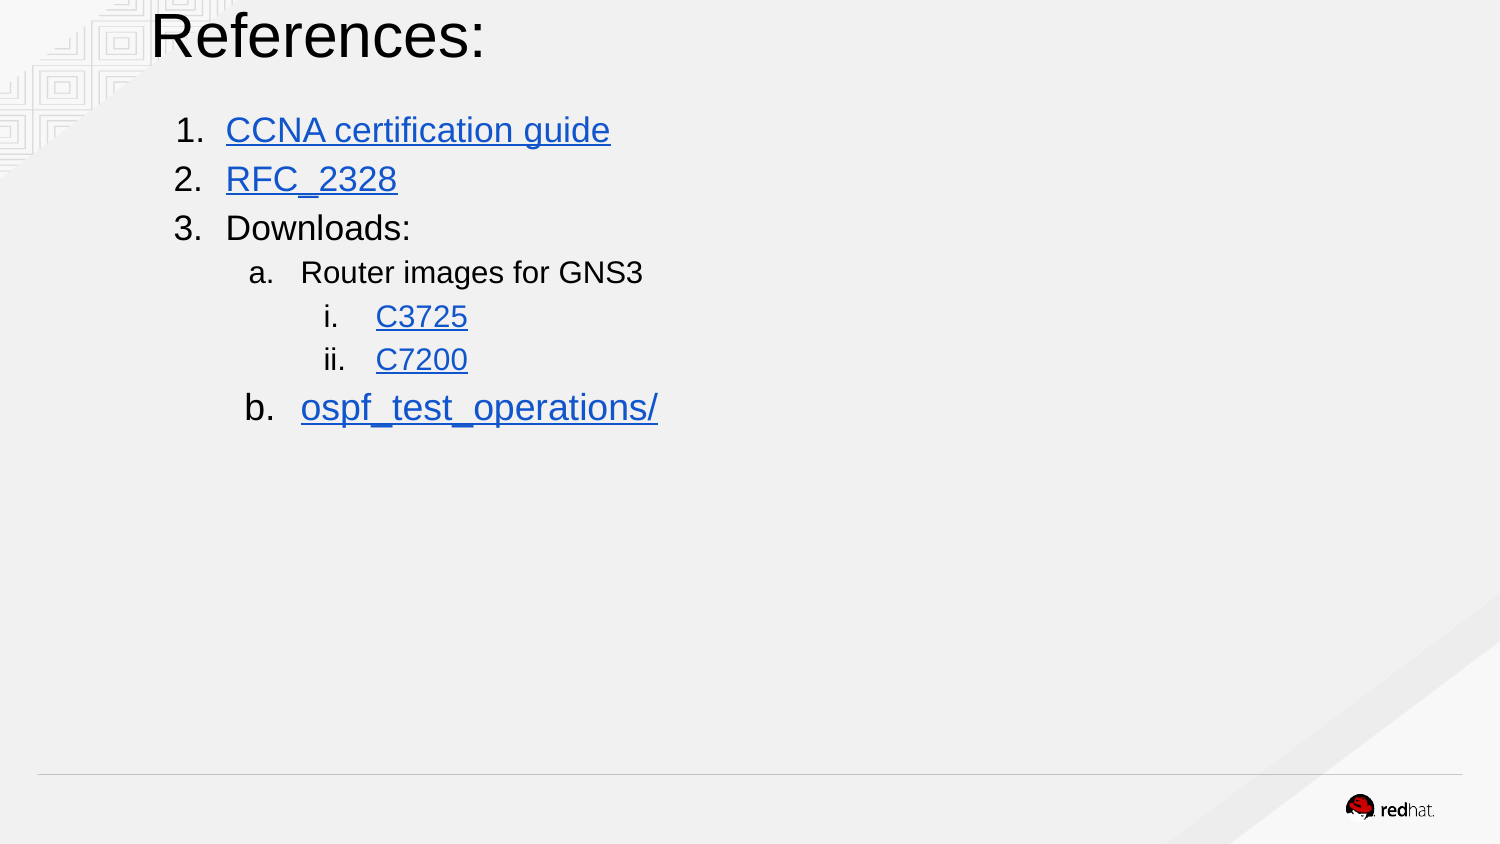

# References:
CCNA certification guide
RFC_2328
Downloads:
Router images for GNS3
C3725
C7200
ospf_test_operations/